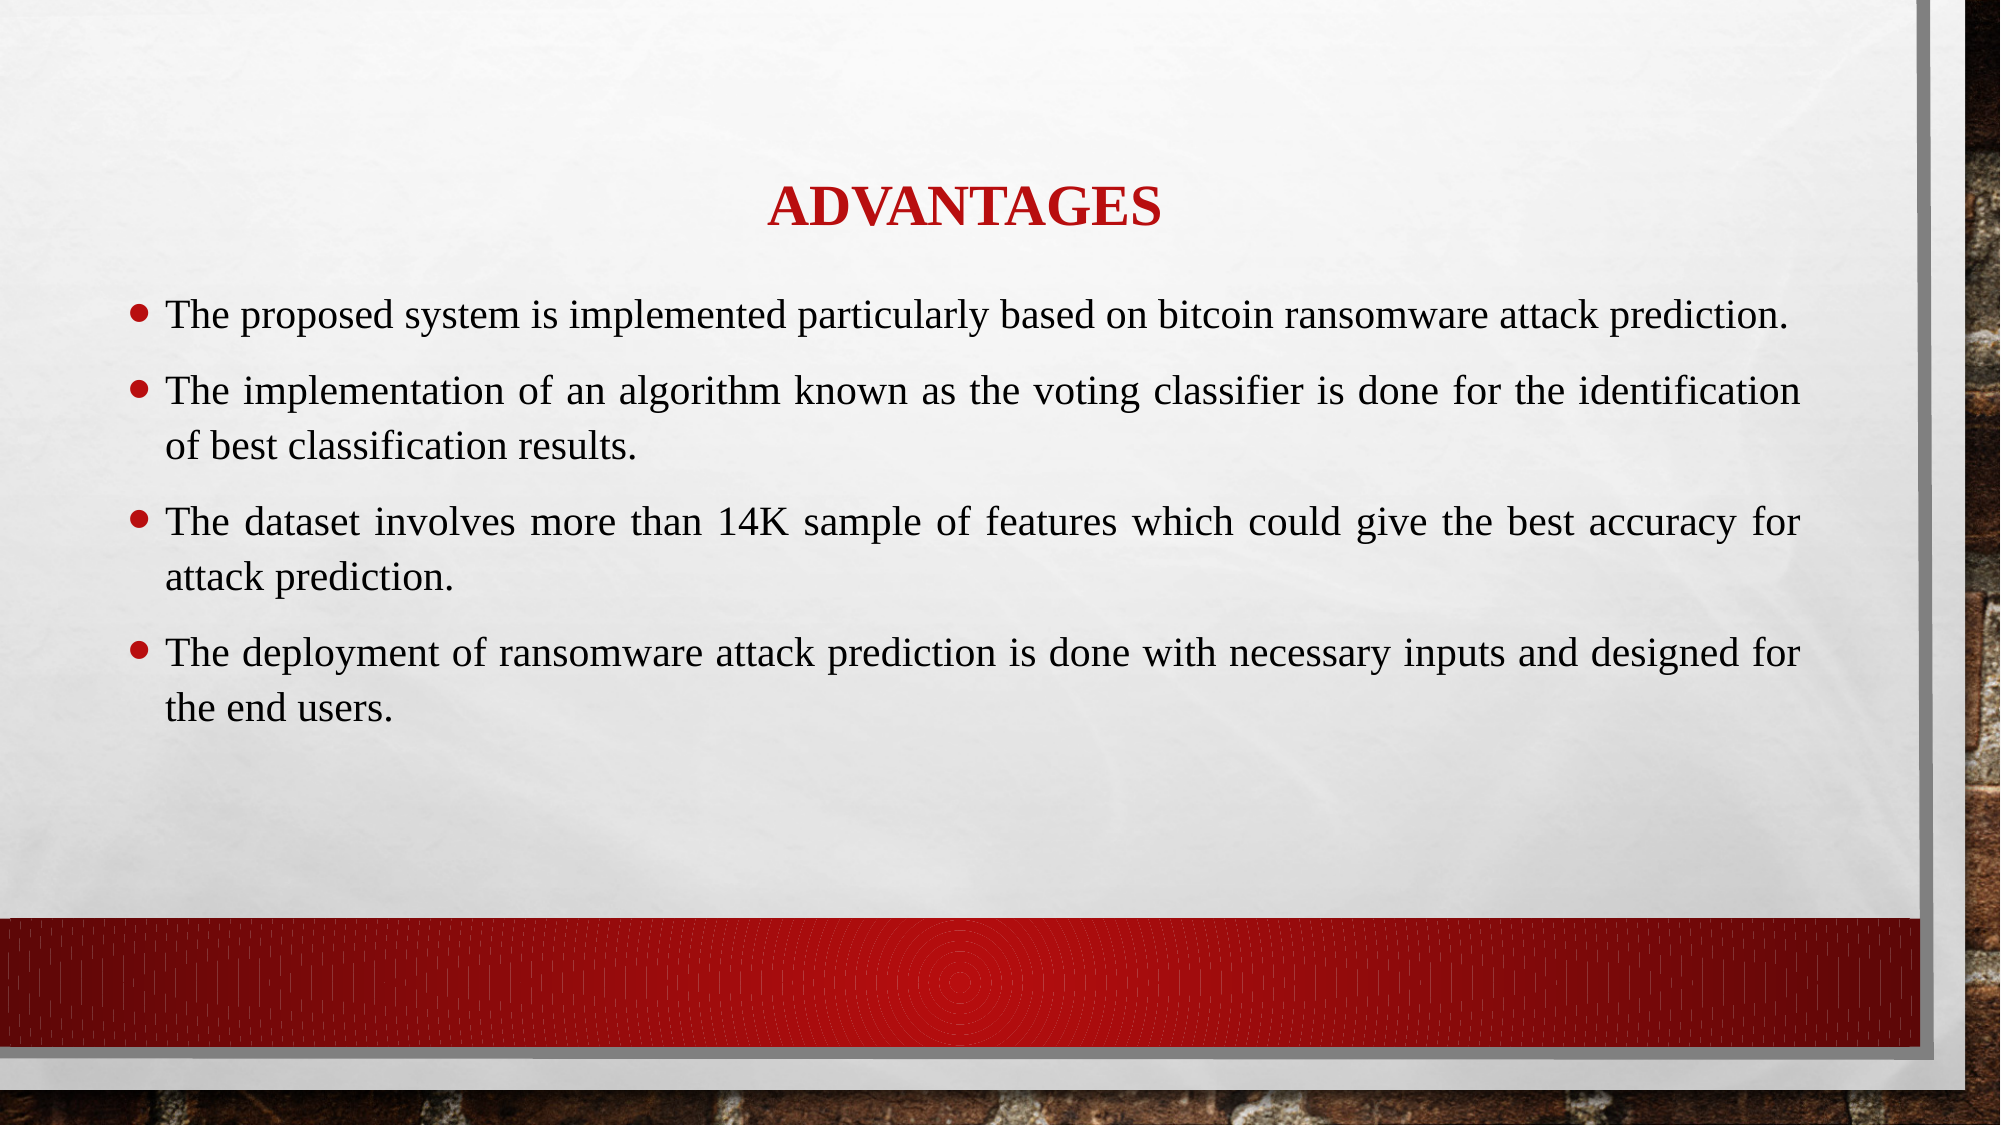

# Advantages
The proposed system is implemented particularly based on bitcoin ransomware attack prediction.
The implementation of an algorithm known as the voting classifier is done for the identification of best classification results.
The dataset involves more than 14K sample of features which could give the best accuracy for attack prediction.
The deployment of ransomware attack prediction is done with necessary inputs and designed for the end users.